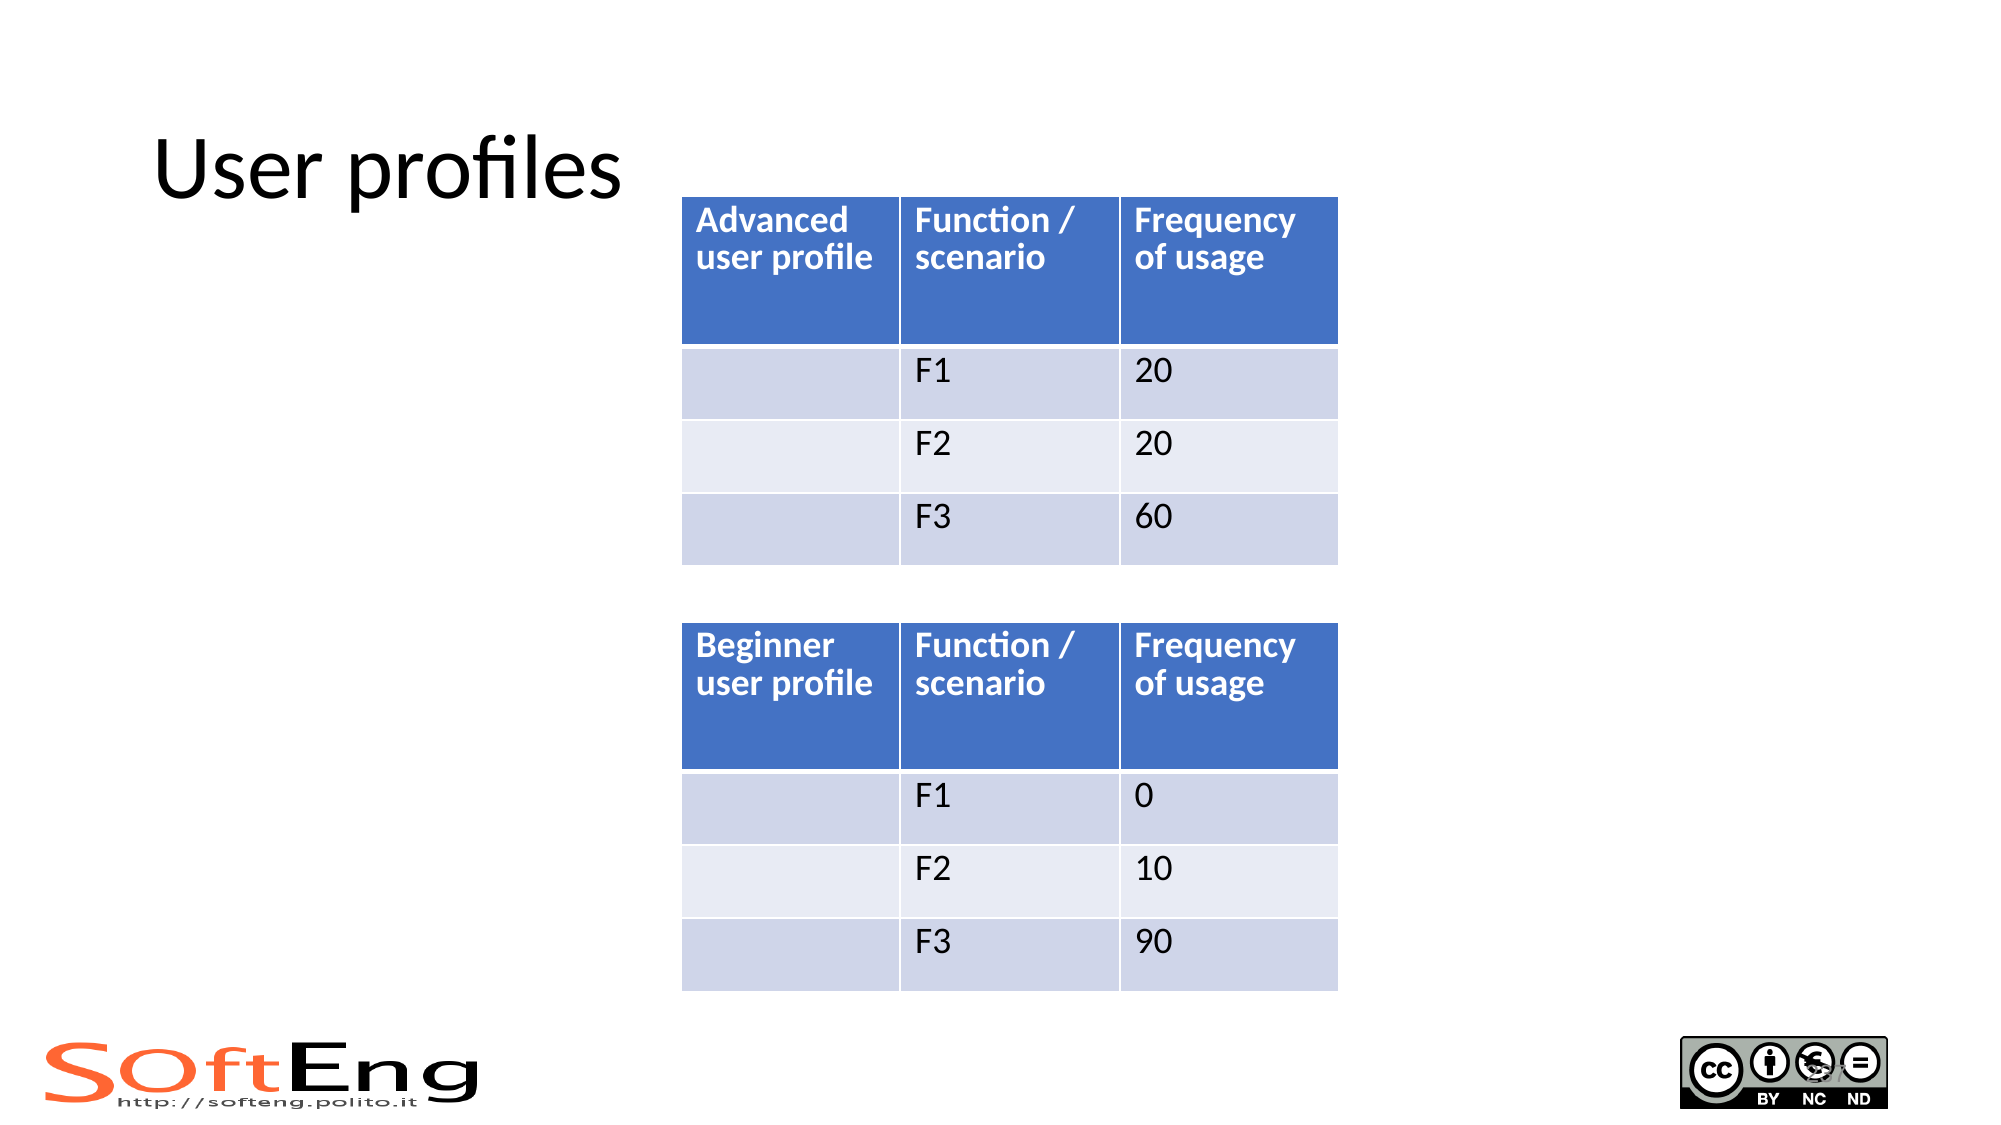

# User profiles
| Advanced user profile | Function / scenario | Frequency of usage |
| --- | --- | --- |
|  | F1 | 20 |
|  | F2 | 20 |
|  | F3 | 60 |
| Beginner user profile | Function / scenario | Frequency of usage |
| --- | --- | --- |
|  | F1 | 0 |
|  | F2 | 10 |
|  | F3 | 90 |
237